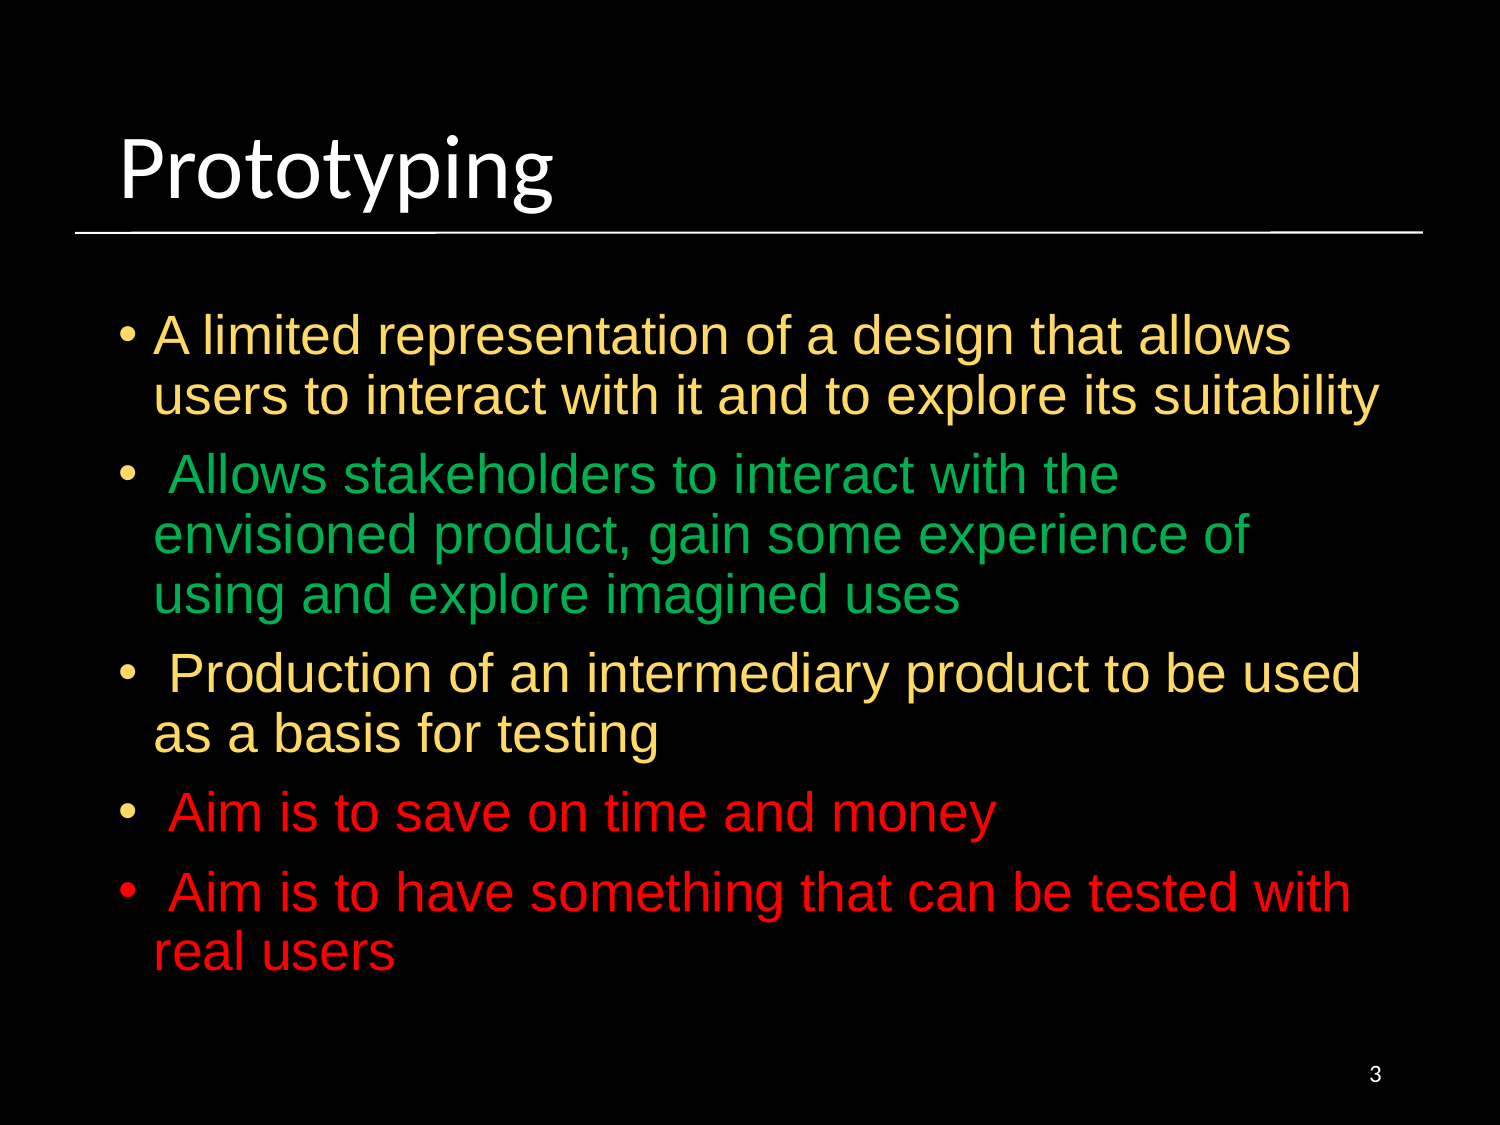

# Prototyping
A limited representation of a design that allows users to interact with it and to explore its suitability
 Allows stakeholders to interact with the envisioned product, gain some experience of using and explore imagined uses
 Production of an intermediary product to be used as a basis for testing
 Aim is to save on time and money
 Aim is to have something that can be tested with real users
3